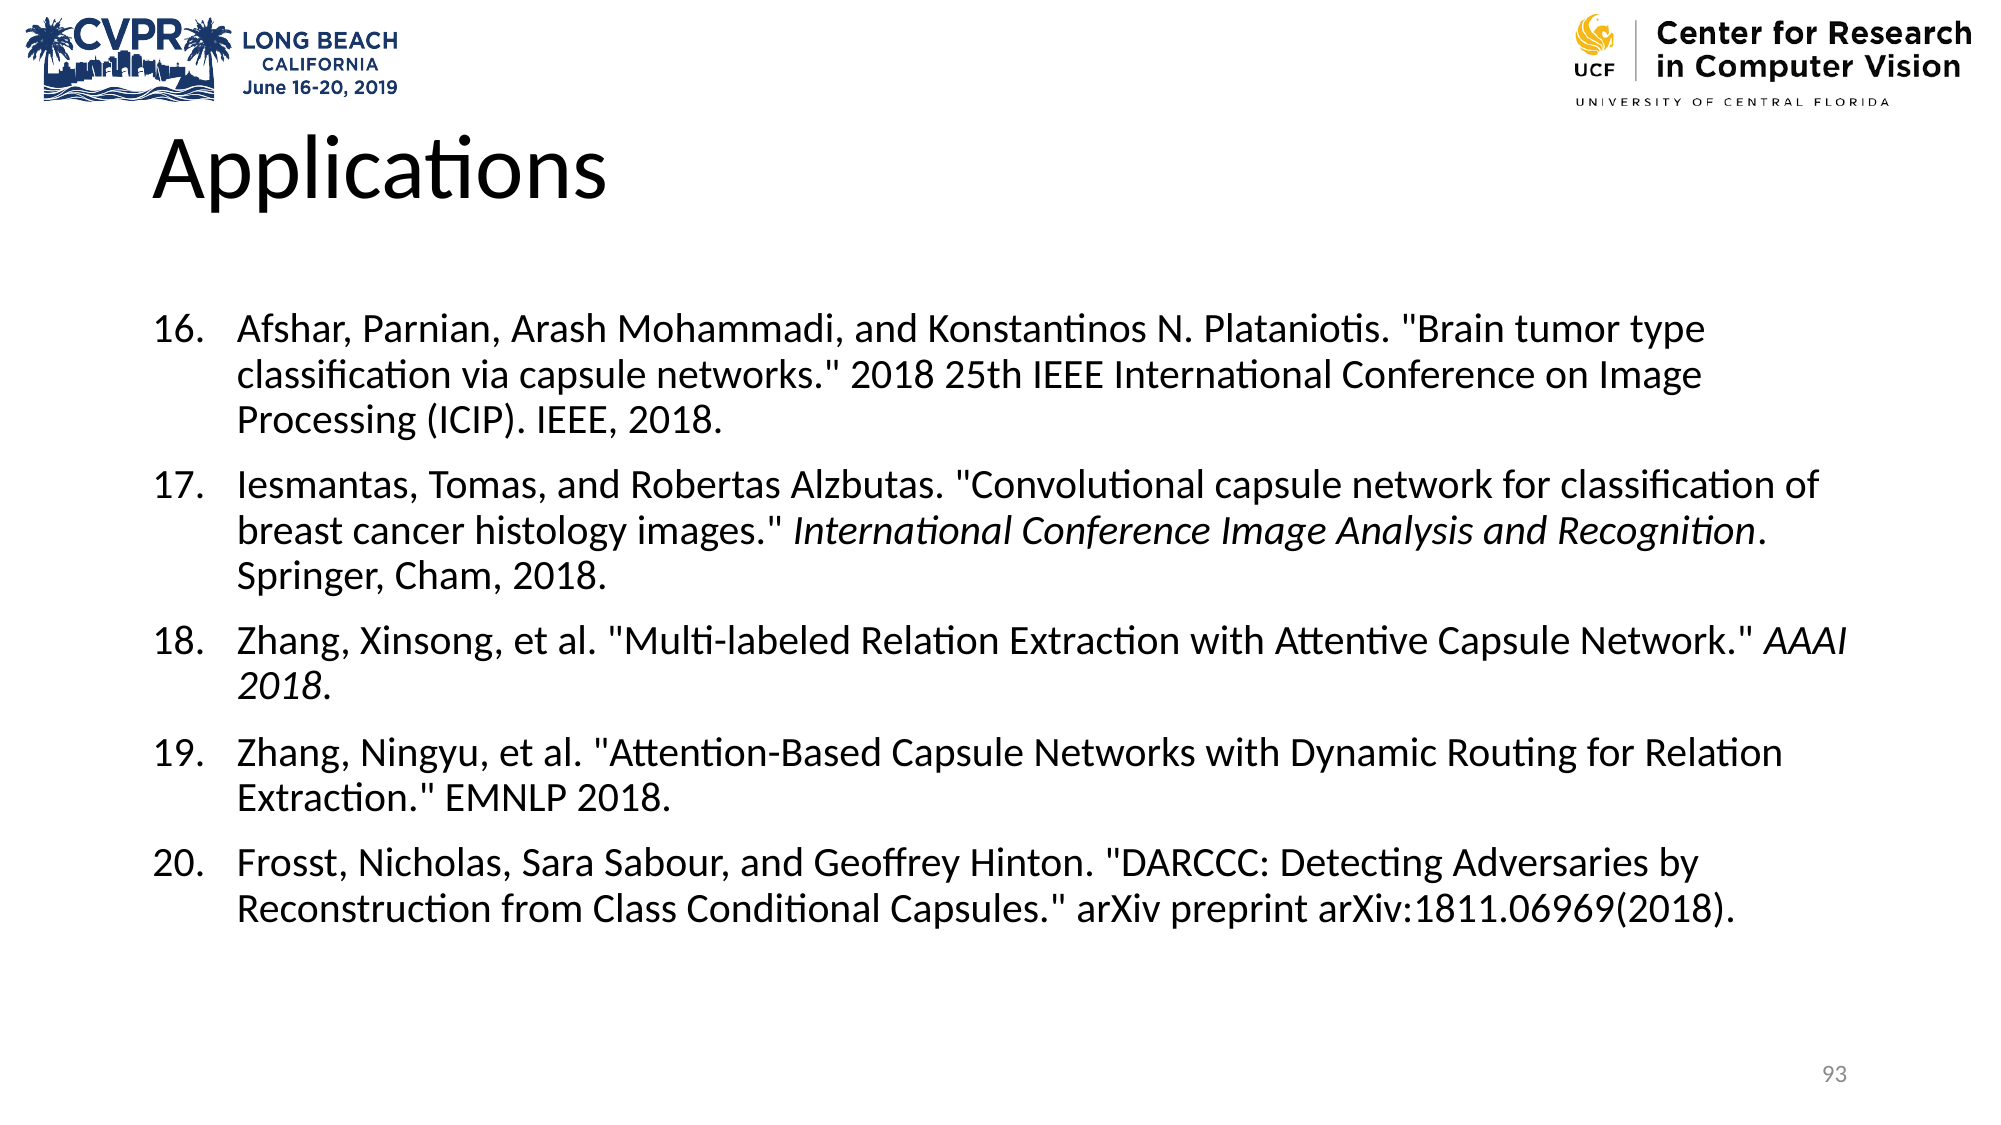

# Applications
Afshar, Parnian, Arash Mohammadi, and Konstantinos N. Plataniotis. "Brain tumor type classification via capsule networks." 2018 25th IEEE International Conference on Image Processing (ICIP). IEEE, 2018.
Iesmantas, Tomas, and Robertas Alzbutas. "Convolutional capsule network for classification of breast cancer histology images." International Conference Image Analysis and Recognition. Springer, Cham, 2018.
Zhang, Xinsong, et al. "Multi-labeled Relation Extraction with Attentive Capsule Network." AAAI 2018.
Zhang, Ningyu, et al. "Attention-Based Capsule Networks with Dynamic Routing for Relation Extraction." EMNLP 2018.
Frosst, Nicholas, Sara Sabour, and Geoffrey Hinton. "DARCCC: Detecting Adversaries by Reconstruction from Class Conditional Capsules." arXiv preprint arXiv:1811.06969(2018).

93